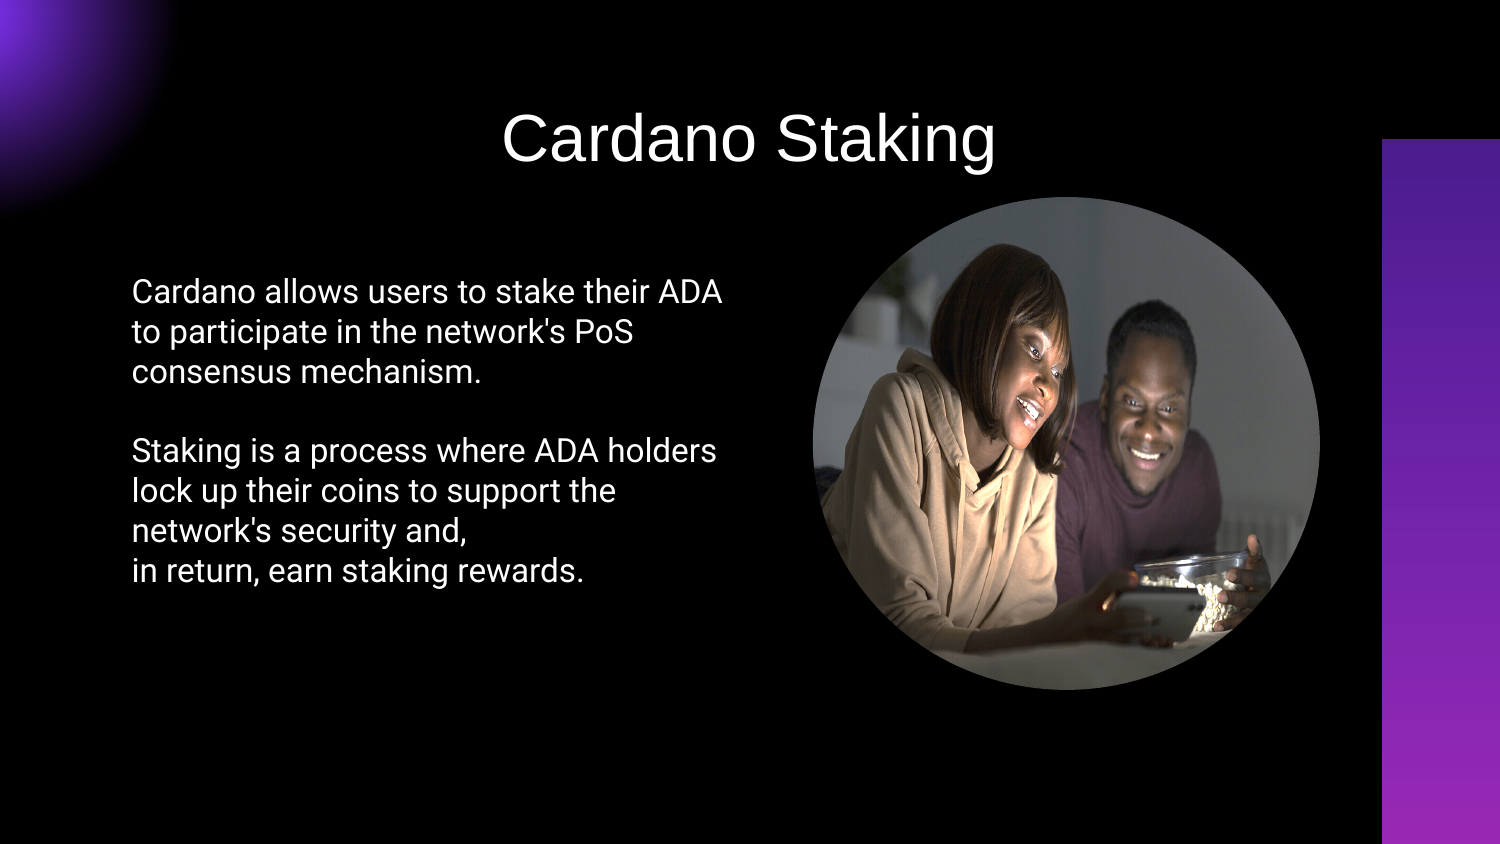

Cardano Staking

Cardano allows users to stake their ADA to participate in the network's PoS consensus mechanism.

Staking is a process where ADA holders lock up their coins to support the network's security and,
in return, earn staking rewards.